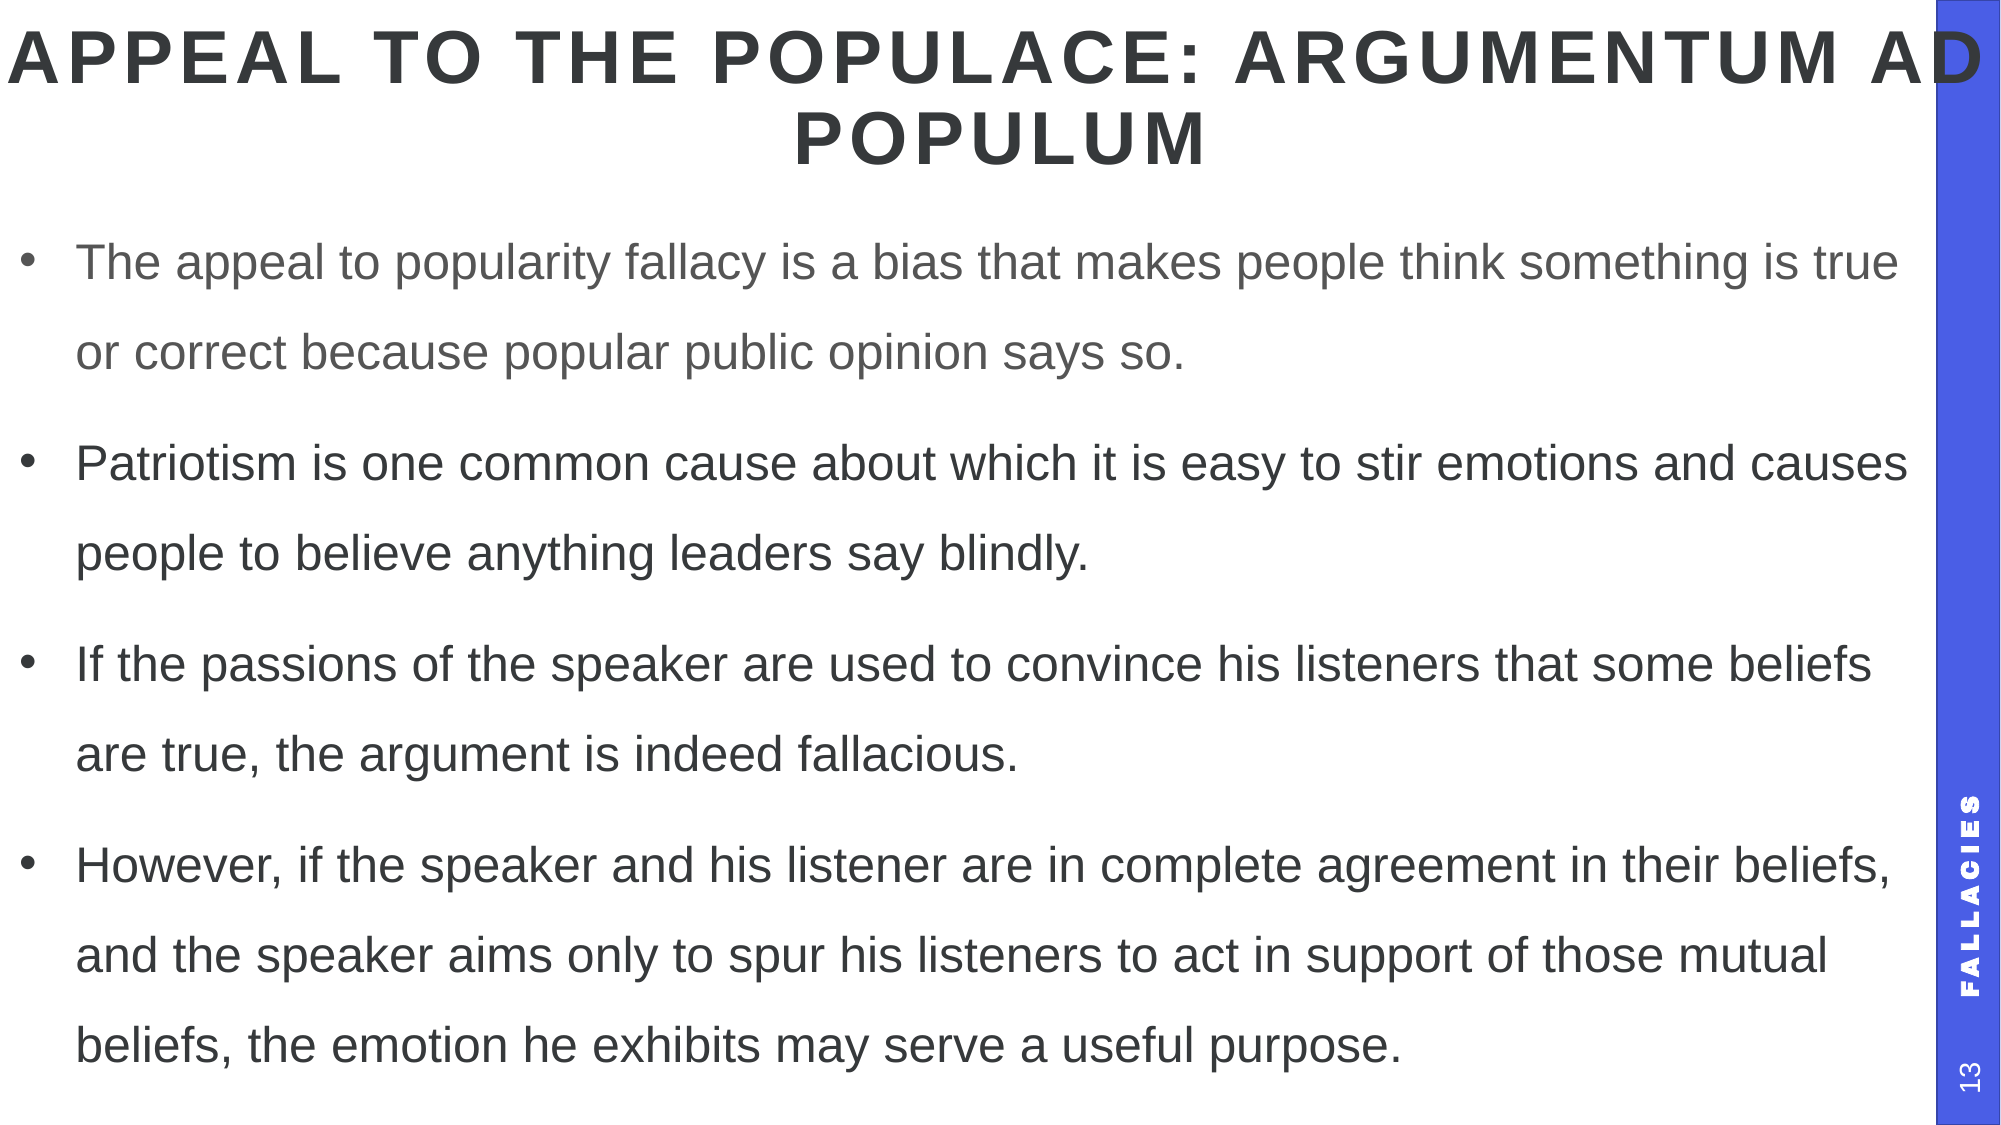

# Appeal to the Populace: Argumentum ad Populum
The appeal to popularity fallacy is a bias that makes people think something is true or correct because popular public opinion says so.
Patriotism is one common cause about which it is easy to stir emotions and causes people to believe anything leaders say blindly.
If the passions of the speaker are used to convince his listeners that some beliefs are true, the argument is indeed fallacious.
However, if the speaker and his listener are in complete agreement in their beliefs, and the speaker aims only to spur his listeners to act in support of those mutual beliefs, the emotion he exhibits may serve a useful purpose.
Fallacies
13